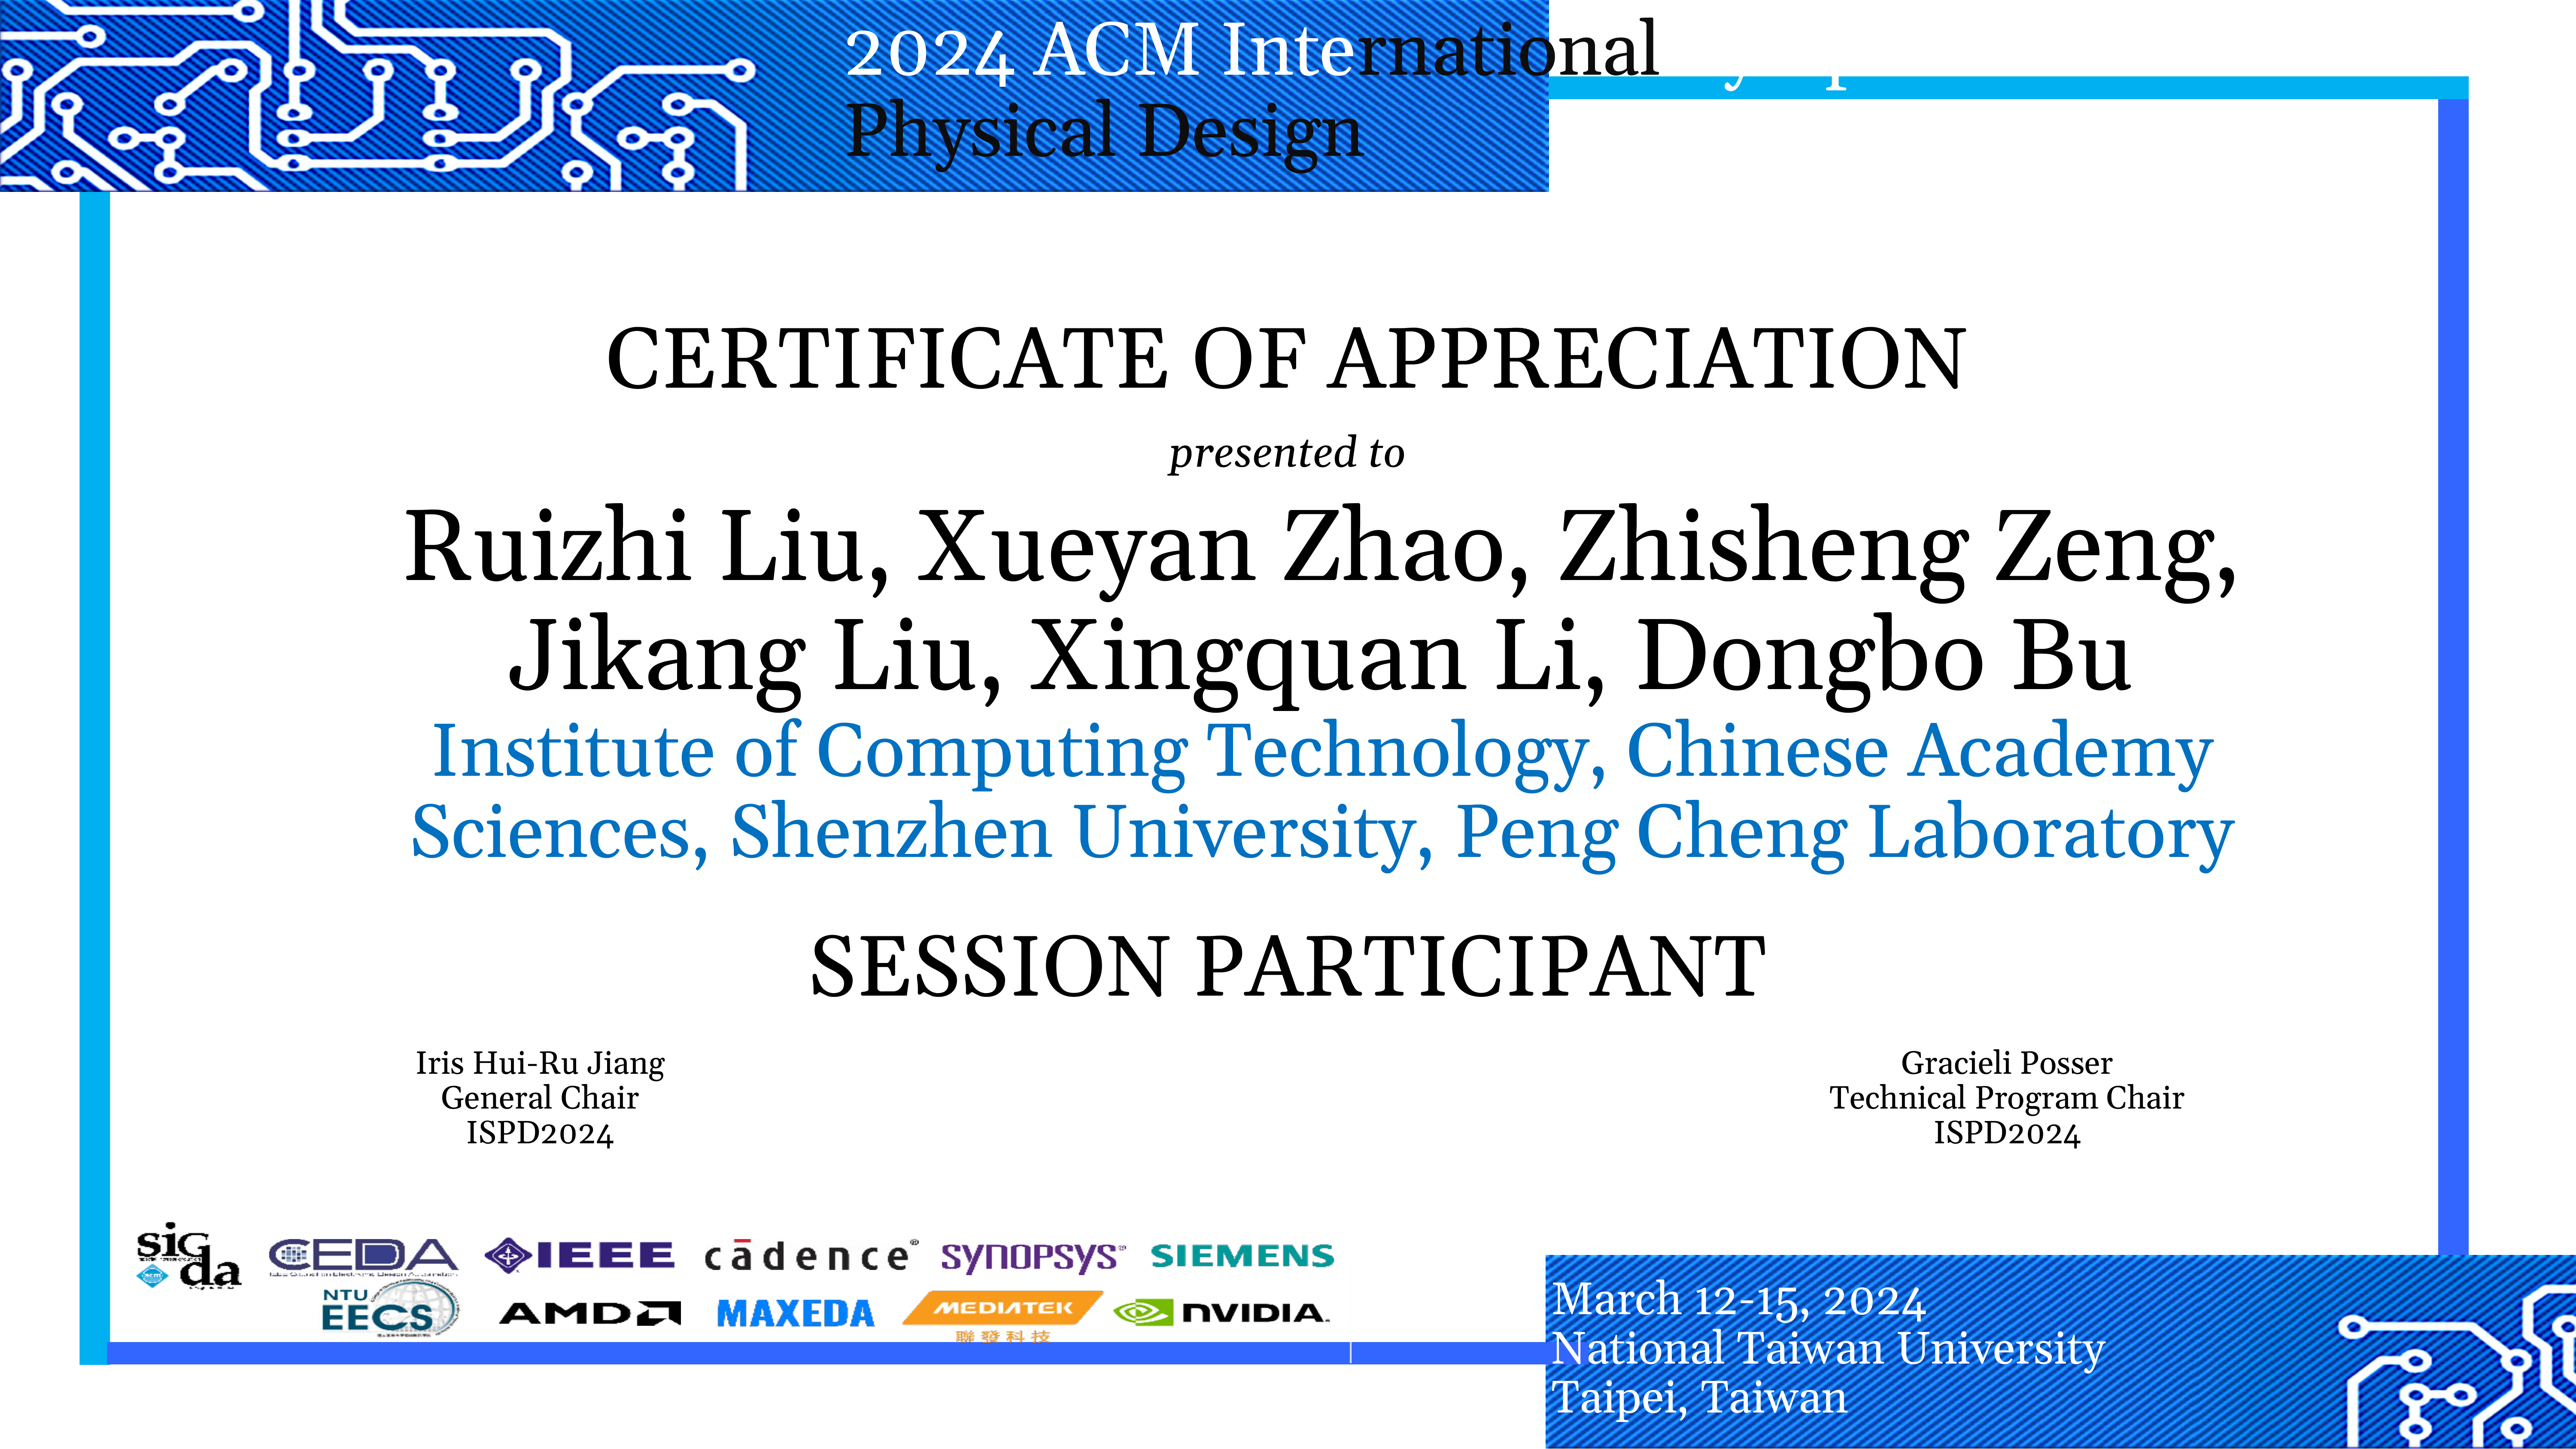

CERTIFICATE OF APPRECIATION
presented to
Ruizhi Liu, Xueyan Zhao, Zhisheng Zeng, Jikang Liu, Xingquan Li, Dongbo Bu
Institute of Computing Technology, Chinese Academy Sciences, Shenzhen University, Peng Cheng Laboratory
Session Participant